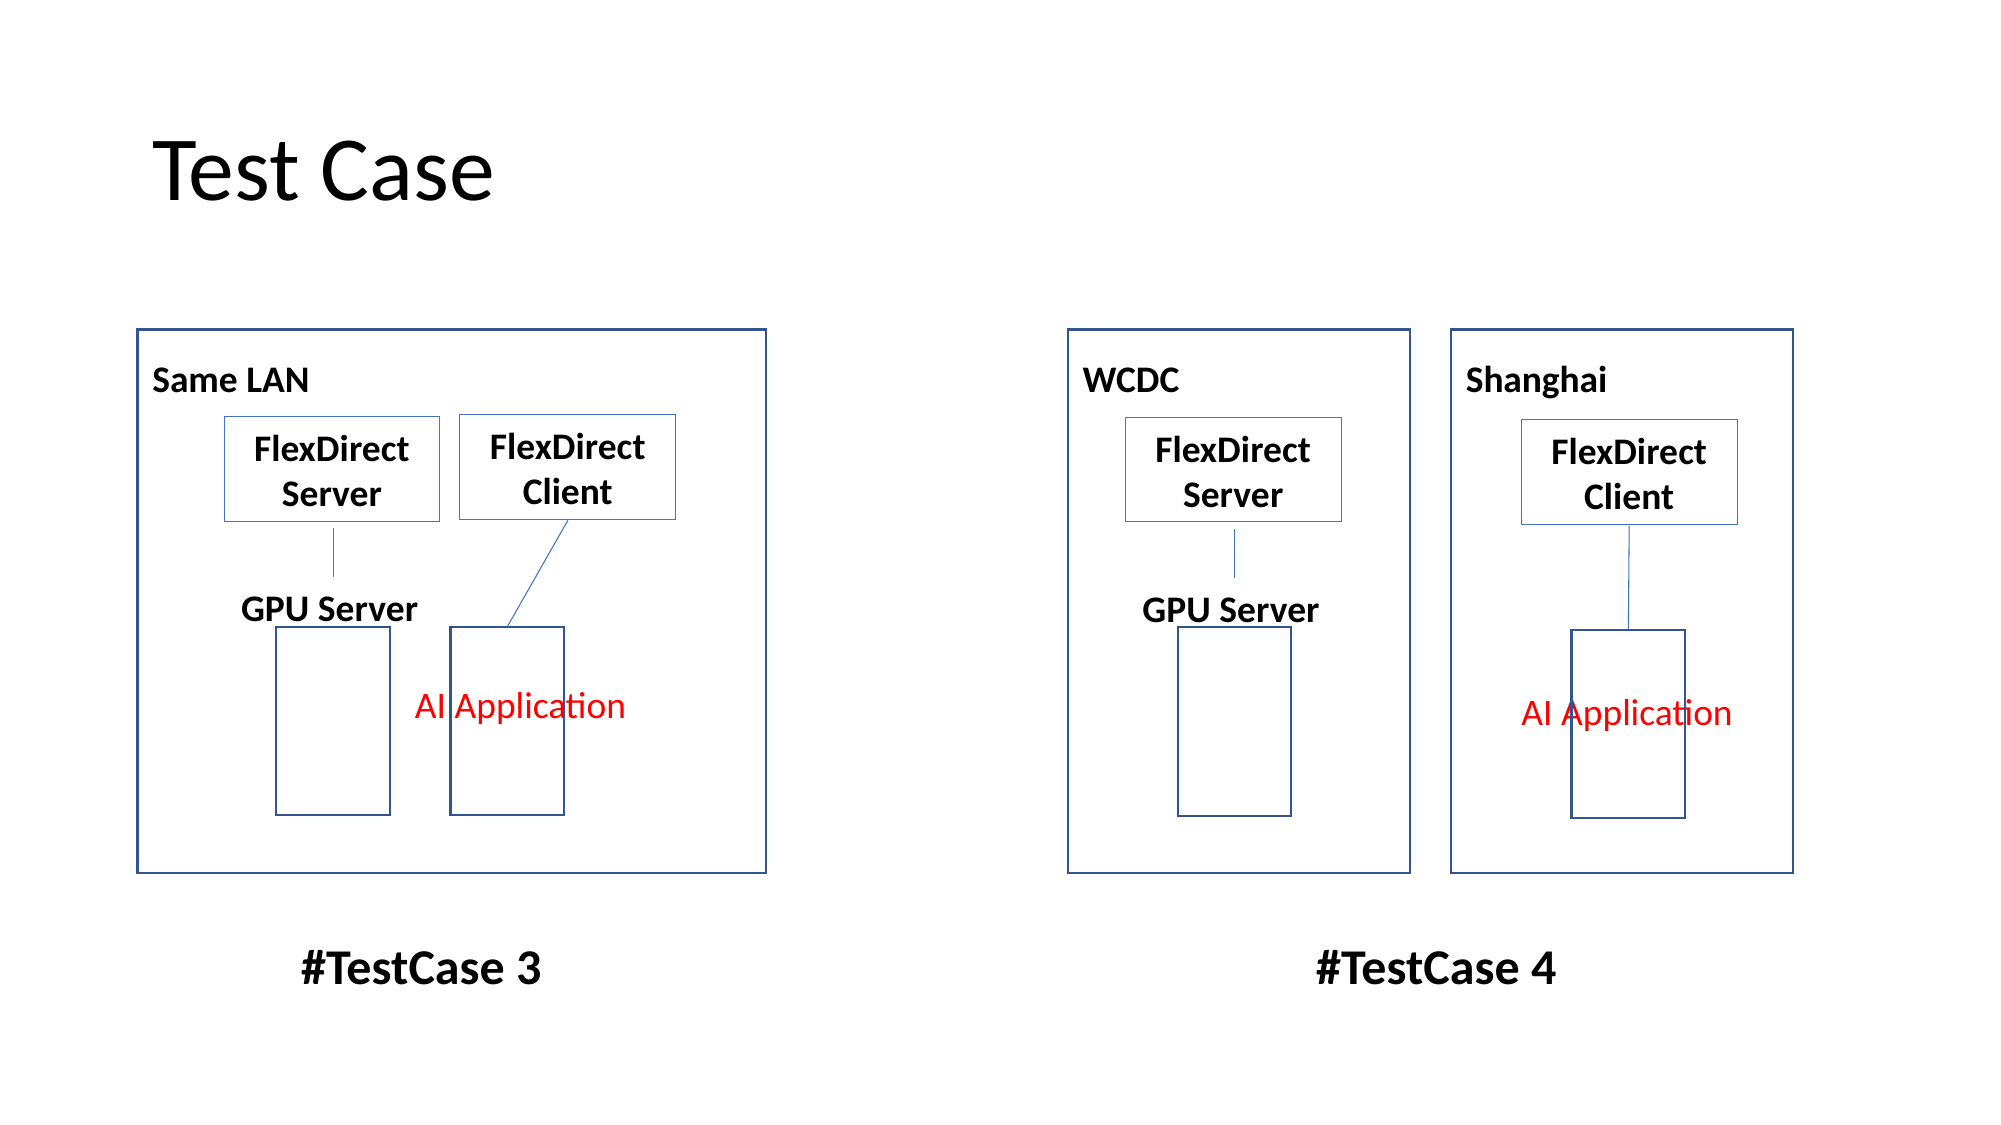

# Test Case

WCDC
FlexDirect Server
FlexDirect Client
GPU Server

AI Application

Shanghai

Same LAN
FlexDirect Client
FlexDirect Server
GPU Server

AI Application

#TestCase 3
#TestCase 4